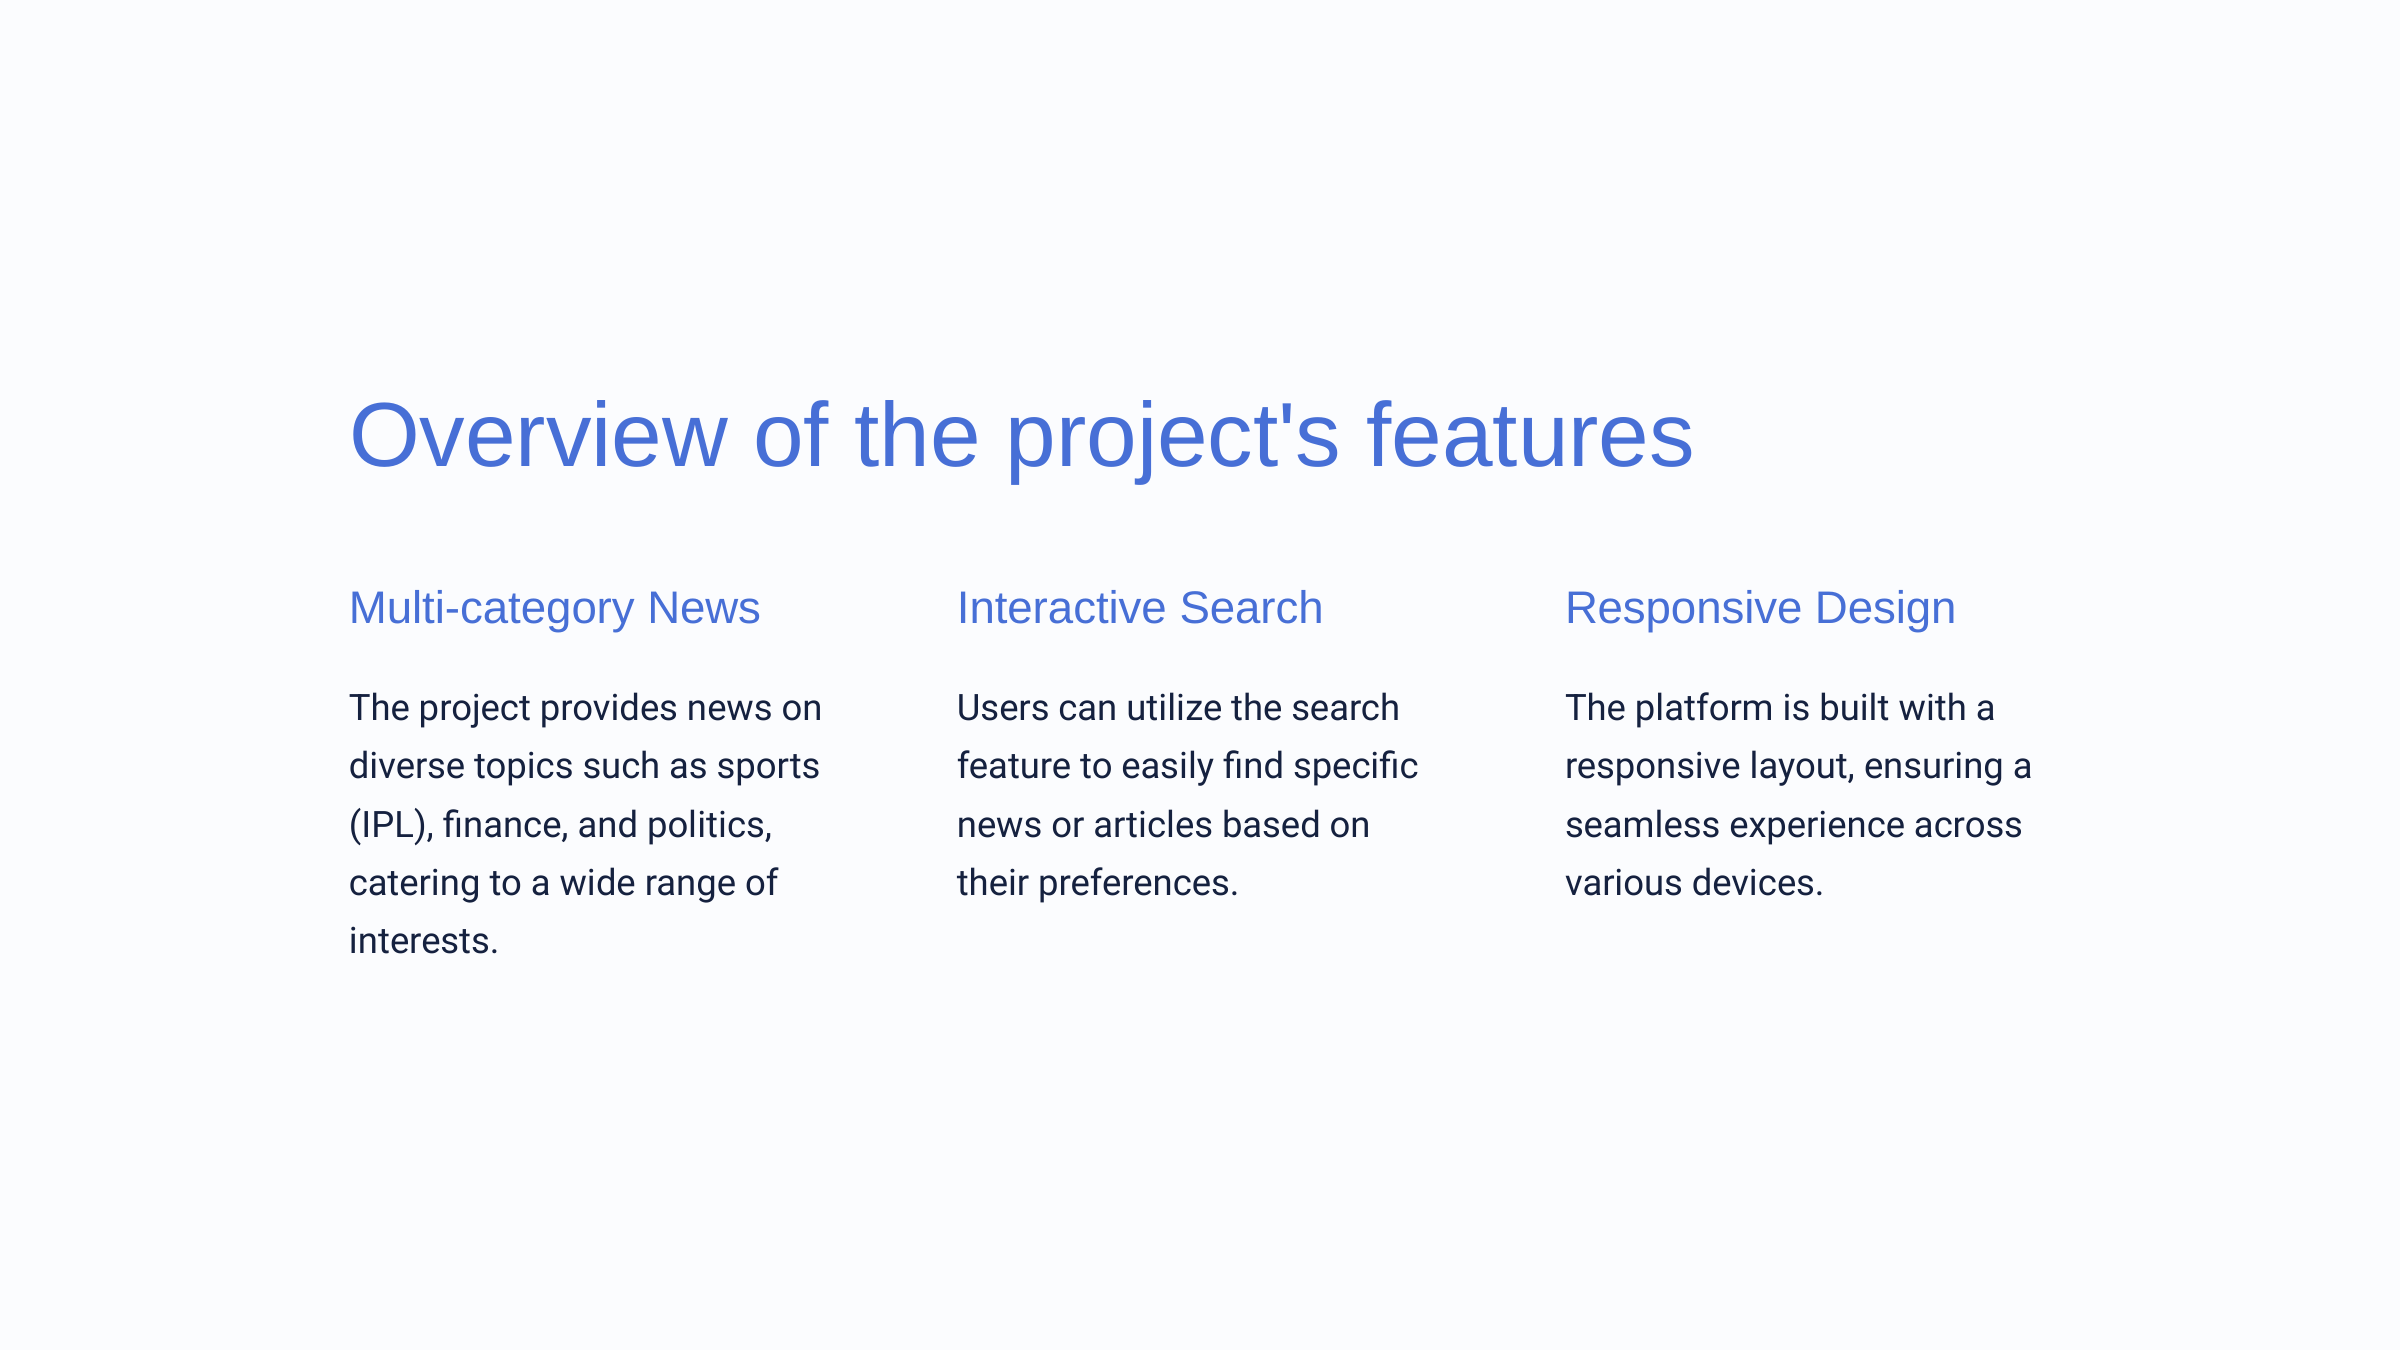

Overview of the project's features
Multi-category News
Interactive Search
Responsive Design
The project provides news on diverse topics such as sports (IPL), finance, and politics, catering to a wide range of interests.
Users can utilize the search feature to easily find specific news or articles based on their preferences.
The platform is built with a responsive layout, ensuring a seamless experience across various devices.